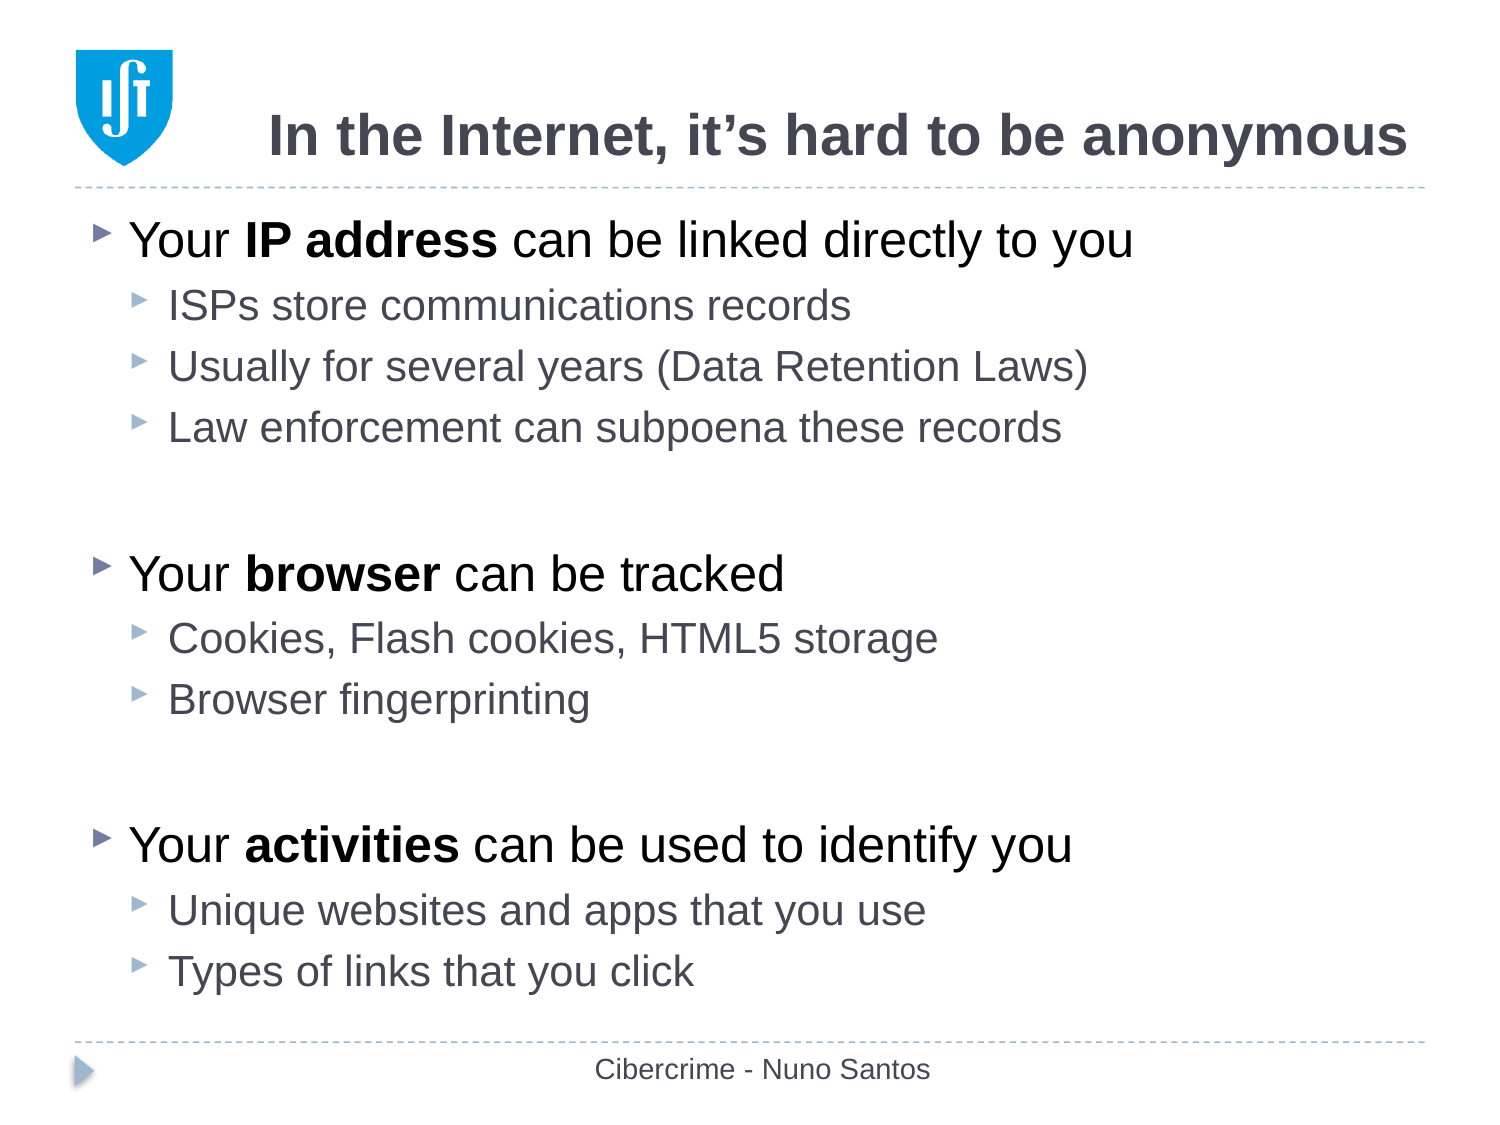

# In the Internet, it’s hard to be anonymous
Your IP address can be linked directly to you
ISPs store communications records
Usually for several years (Data Retention Laws)
Law enforcement can subpoena these records

Your browser can be tracked
Cookies, Flash cookies, HTML5 storage
Browser fingerprinting

Your activities can be used to identify you
Unique websites and apps that you use
Types of links that you click

Cibercrime - Nuno Santos